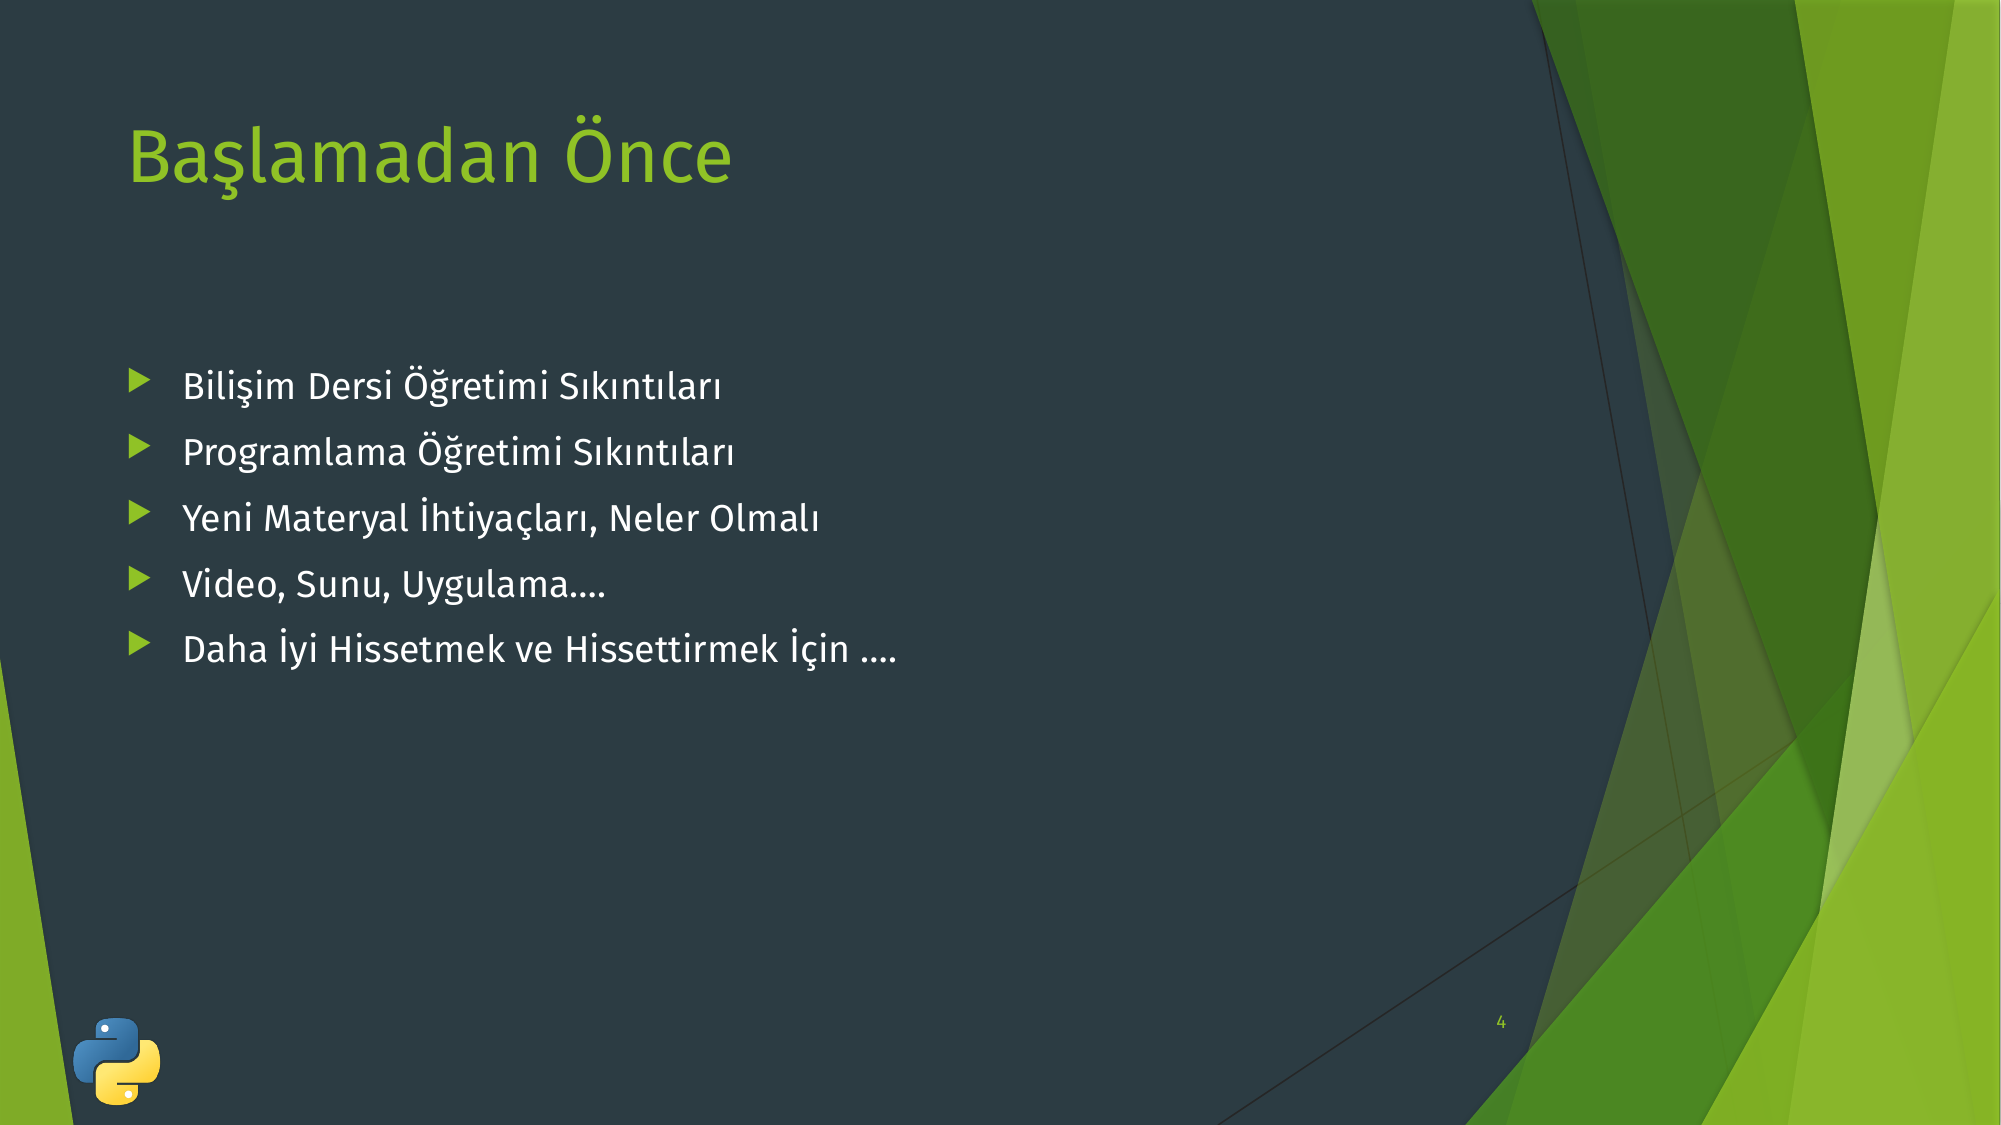

# Başlamadan Önce
Bilişim Dersi Öğretimi Sıkıntıları
Programlama Öğretimi Sıkıntıları
Yeni Materyal İhtiyaçları, Neler Olmalı
Video, Sunu, Uygulama….
Daha İyi Hissetmek ve Hissettirmek İçin ….
4